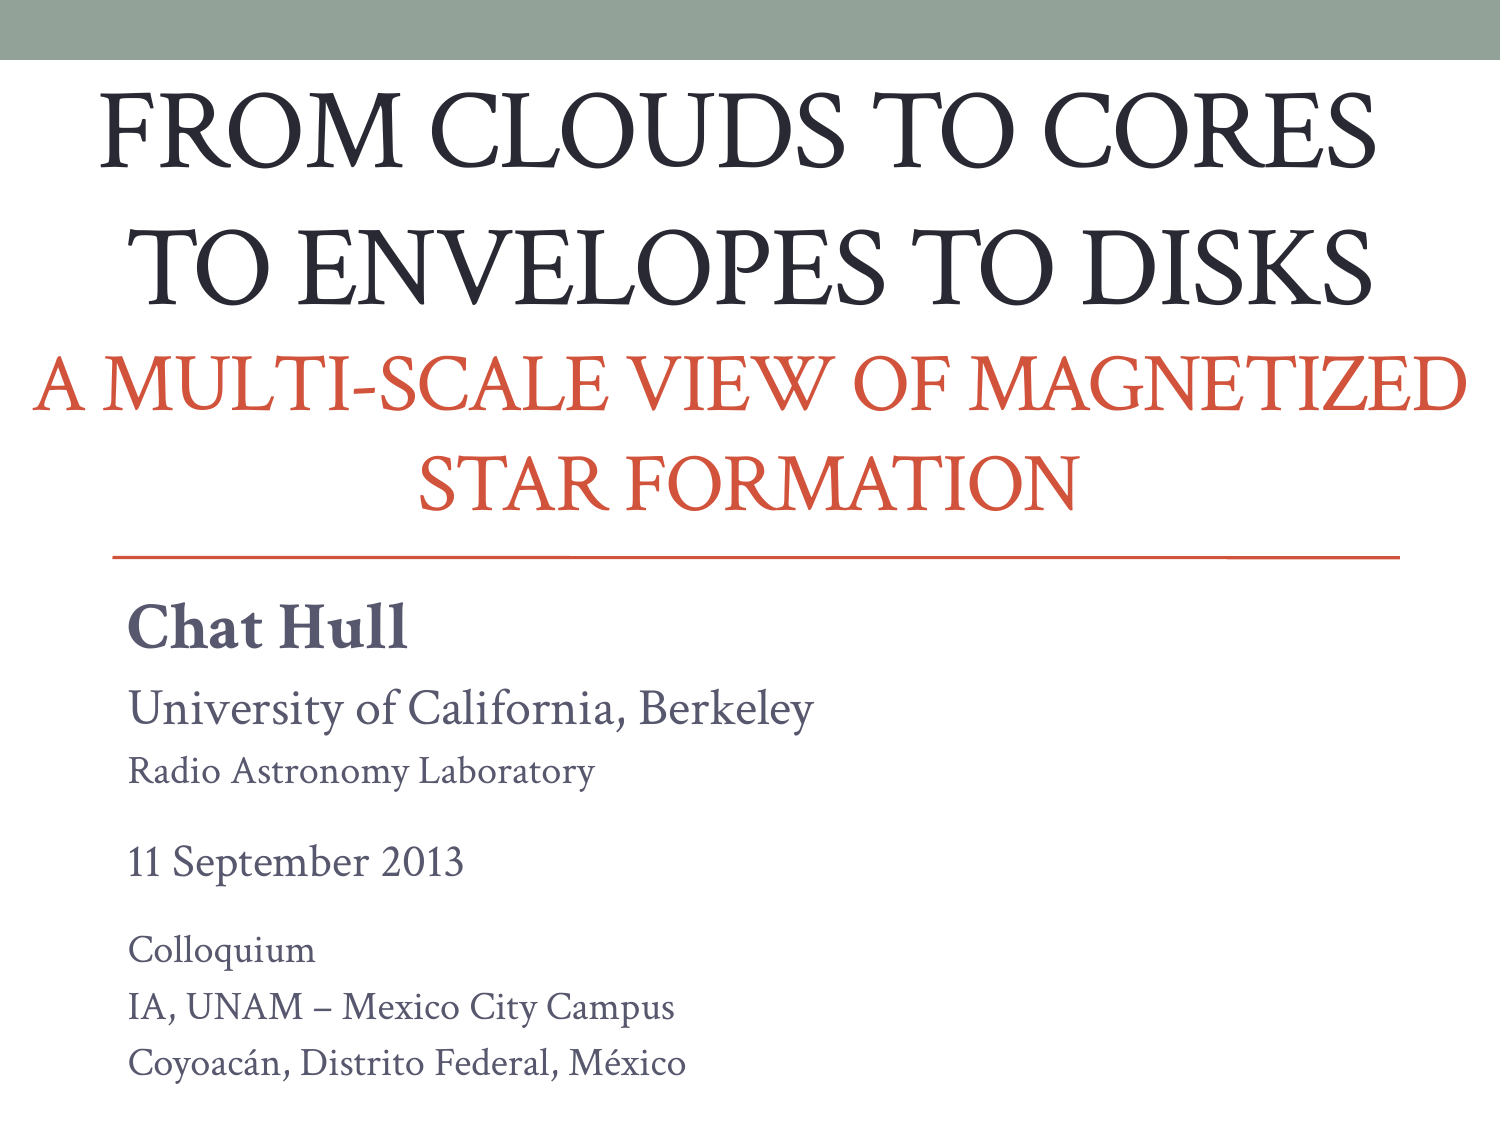

# From clouds to cores to envelopes to disks a multi-scale view of magnetized star formation
Chat Hull
University of California, Berkeley
Radio Astronomy Laboratory

11 September 2013

Colloquium
IA, UNAM – Mexico City Campus
Coyoacán, Distrito Federal, México